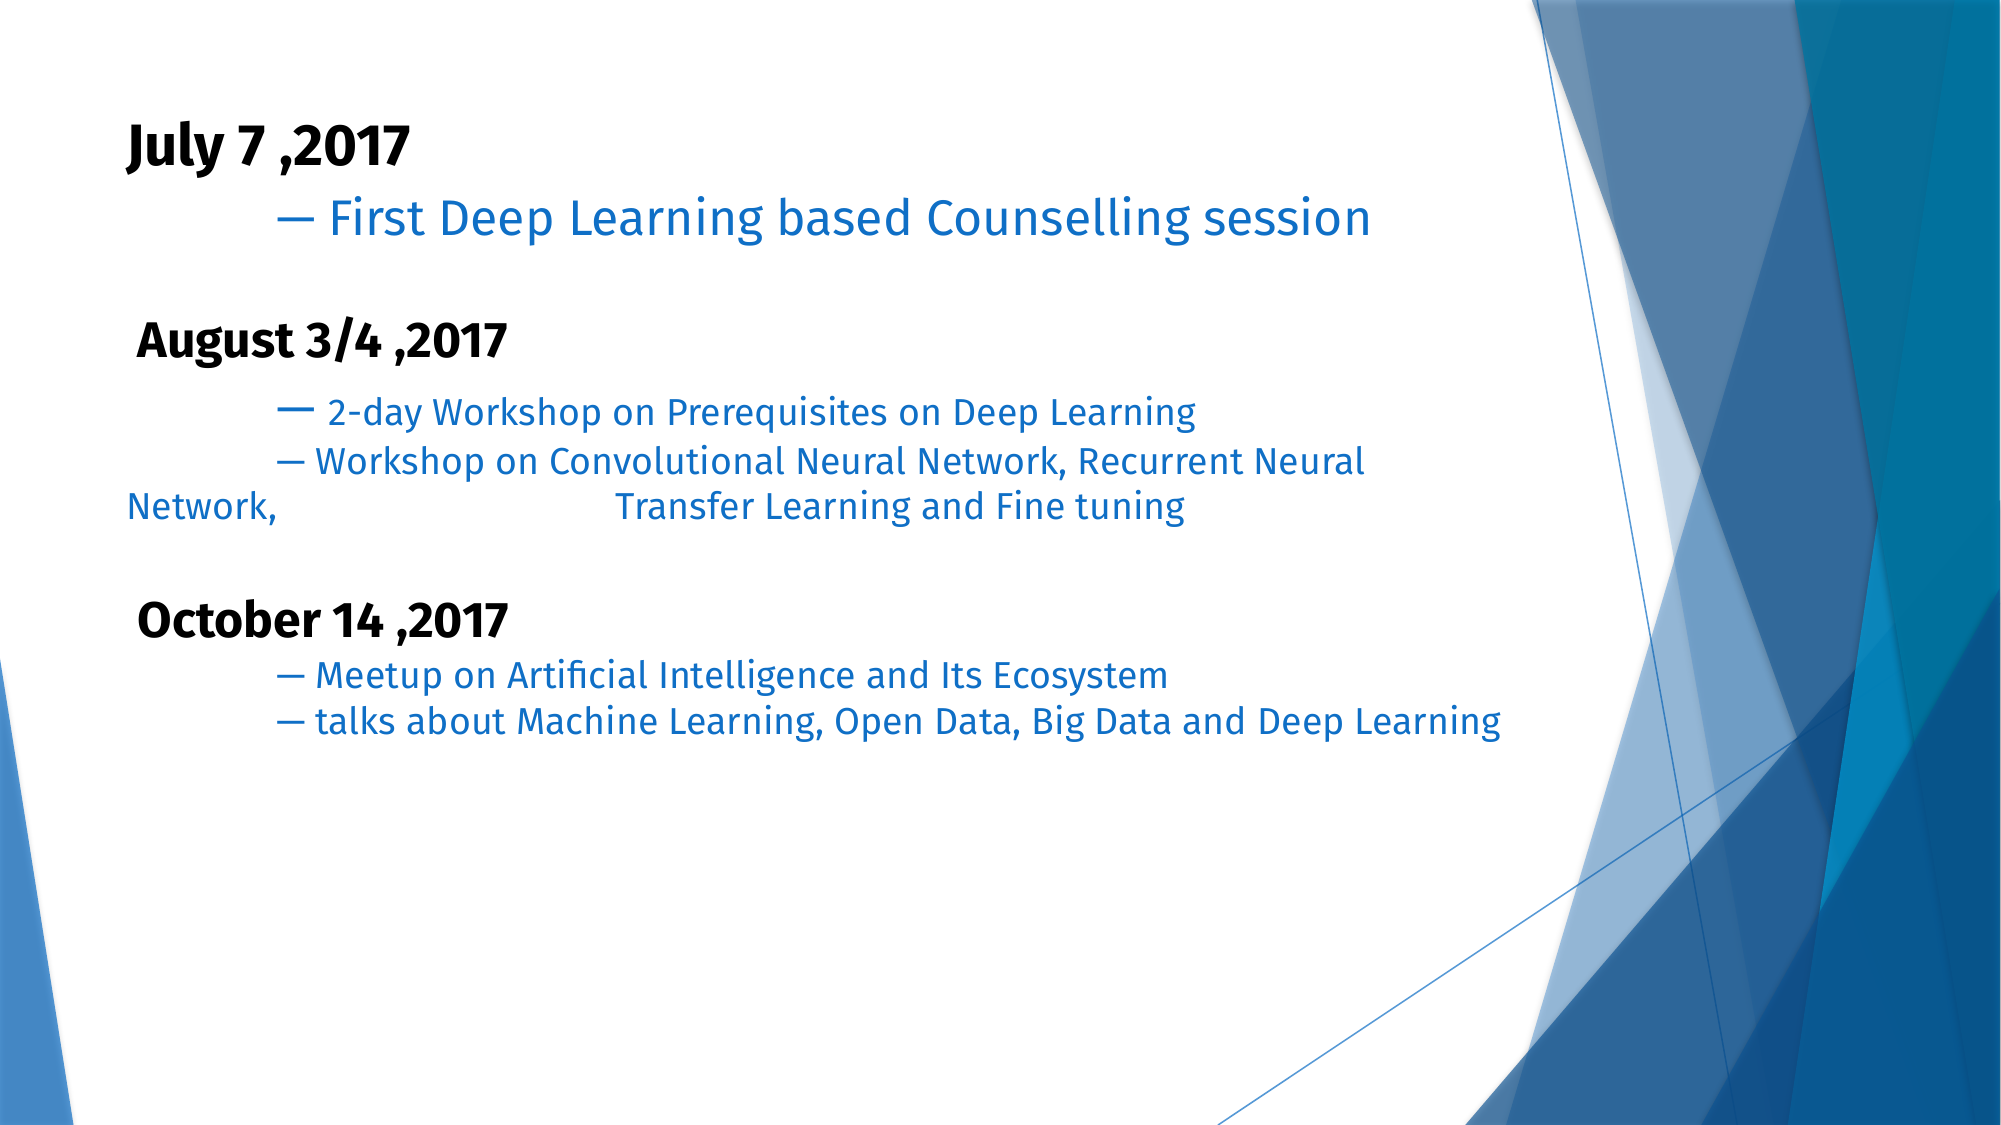

# July 7 ,2017 — First Deep Learning based Counselling session August 3/4 ,2017 — 2-day Workshop on Prerequisites on Deep Learning — Workshop on Convolutional Neural Network, Recurrent Neural Network, 		    Transfer Learning and Fine tuning October 14 ,2017 — Meetup on Artificial Intelligence and Its Ecosystem — talks about Machine Learning, Open Data, Big Data and Deep Learning